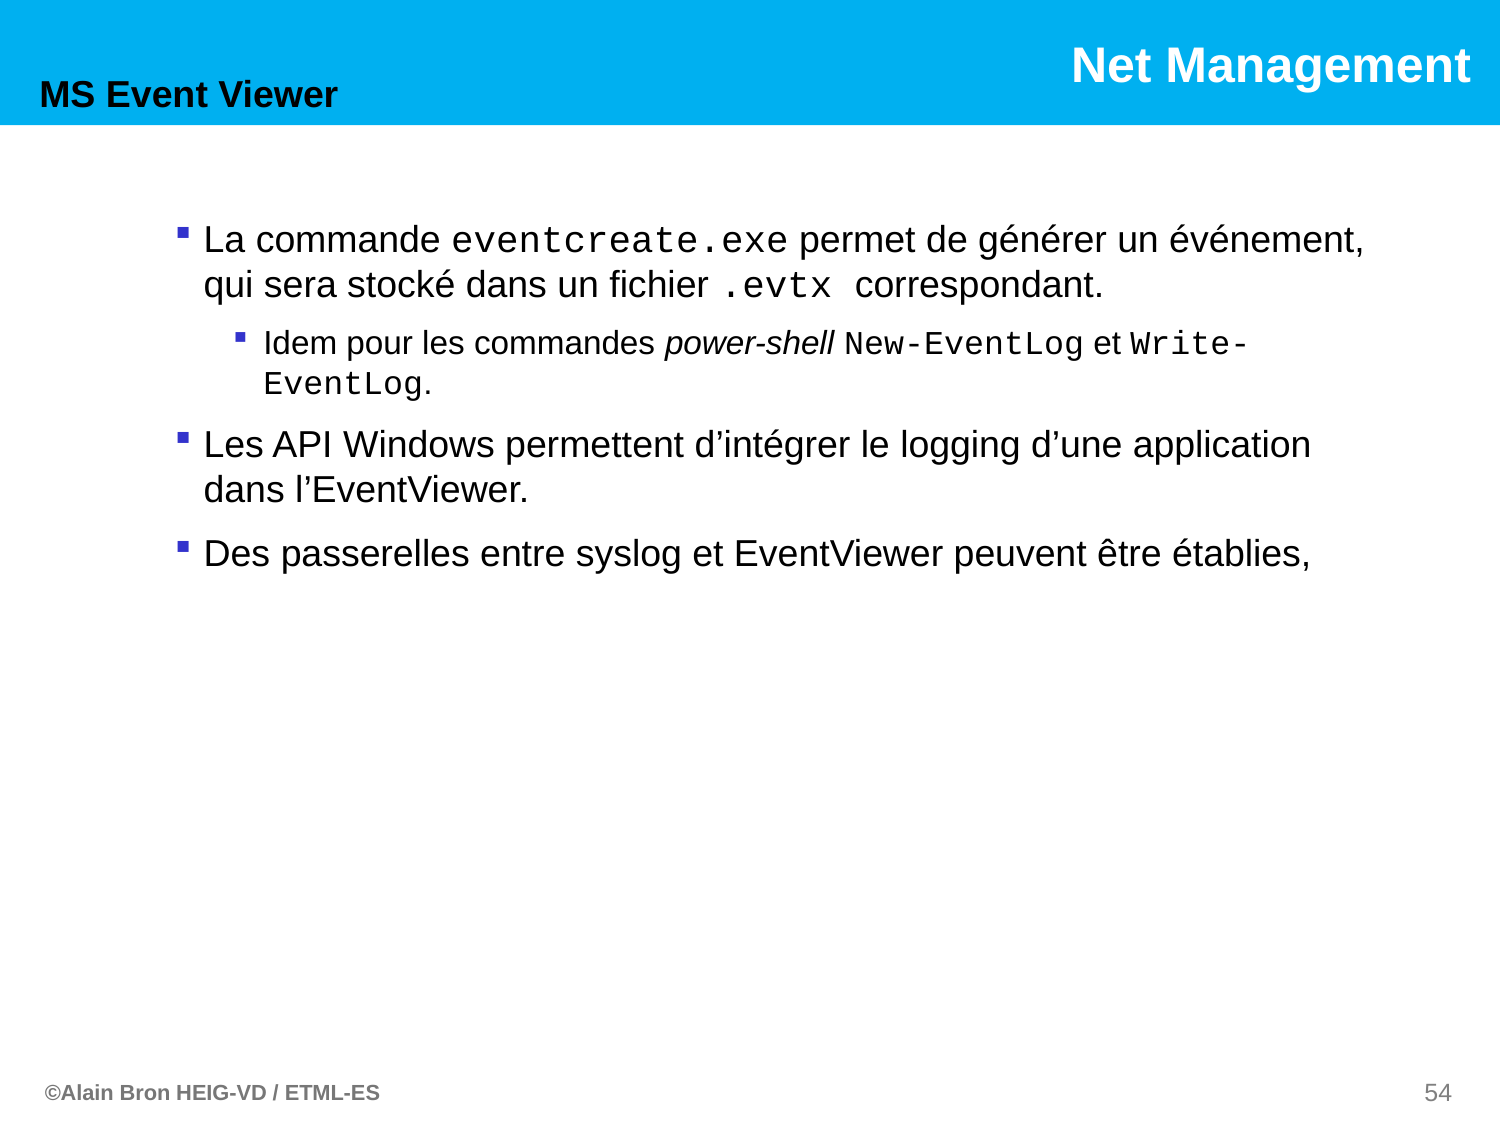

MS Event Viewer
La commande eventcreate.exe permet de générer un événement, qui sera stocké dans un fichier .evtx correspondant.
Idem pour les commandes power-shell New-EventLog et Write-EventLog.
Les API Windows permettent d’intégrer le logging d’une application dans l’EventViewer.
Des passerelles entre syslog et EventViewer peuvent être établies,